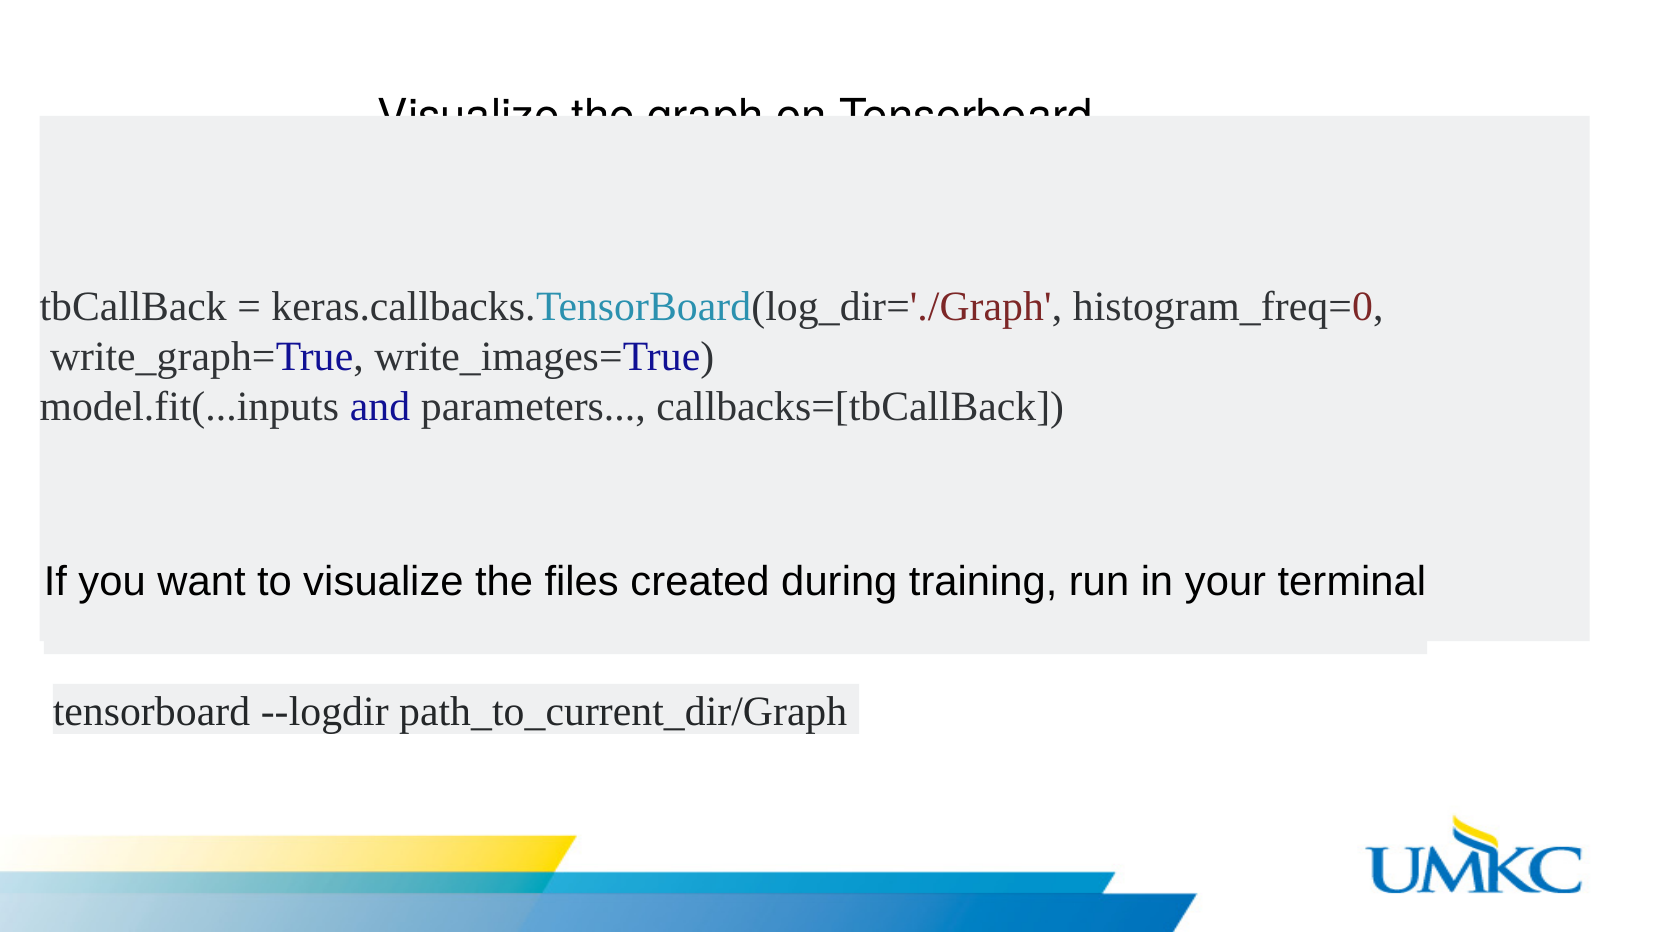

# Visualize the graph on Tensorboard
tbCallBack = keras.callbacks.TensorBoard(log_dir='./Graph', histogram_freq=0,
 write_graph=True, write_images=True)
model.fit(...inputs and parameters..., callbacks=[tbCallBack])

If you want to visualize the files created during training, run in your terminal

tensorboard --logdir path_to_current_dir/Graph